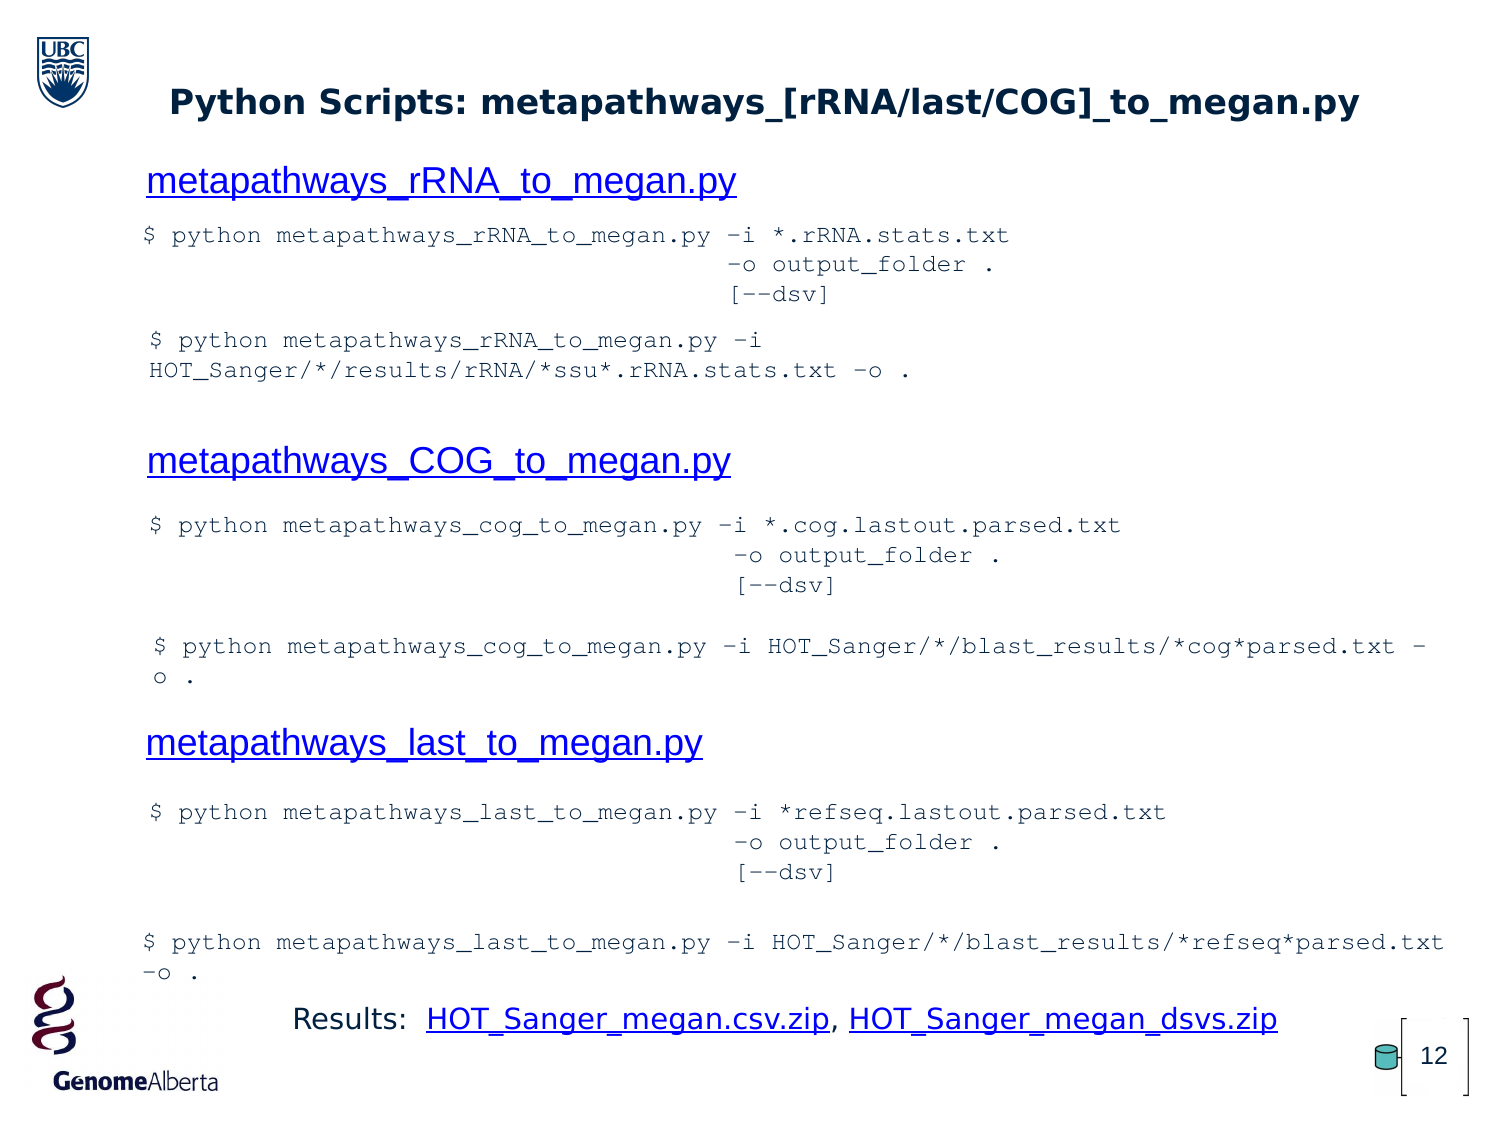

Python Scripts: metapathways_[rRNA/last/COG]_to_megan.py
metapathways_rRNA_to_megan.py
$ python metapathways_rRNA_to_megan.py -i *.rRNA.stats.txt
                                       -o output_folder .
                                       [--dsv]
$ python metapathways_rRNA_to_megan.py -i HOT_Sanger/*/results/rRNA/*ssu*.rRNA.stats.txt -o .
metapathways_COG_to_megan.py
$ python metapathways_cog_to_megan.py -i *.cog.lastout.parsed.txt
                                       -o output_folder .
                                       [--dsv]
$ python metapathways_cog_to_megan.py -i HOT_Sanger/*/blast_results/*cog*parsed.txt -o .
metapathways_last_to_megan.py
$ python metapathways_last_to_megan.py -i *refseq.lastout.parsed.txt
                                       -o output_folder .
                                       [--dsv]
$ python metapathways_last_to_megan.py -i HOT_Sanger/*/blast_results/*refseq*parsed.txt -o .
Results:  HOT_Sanger_megan.csv.zip, HOT_Sanger_megan_dsvs.zip
12